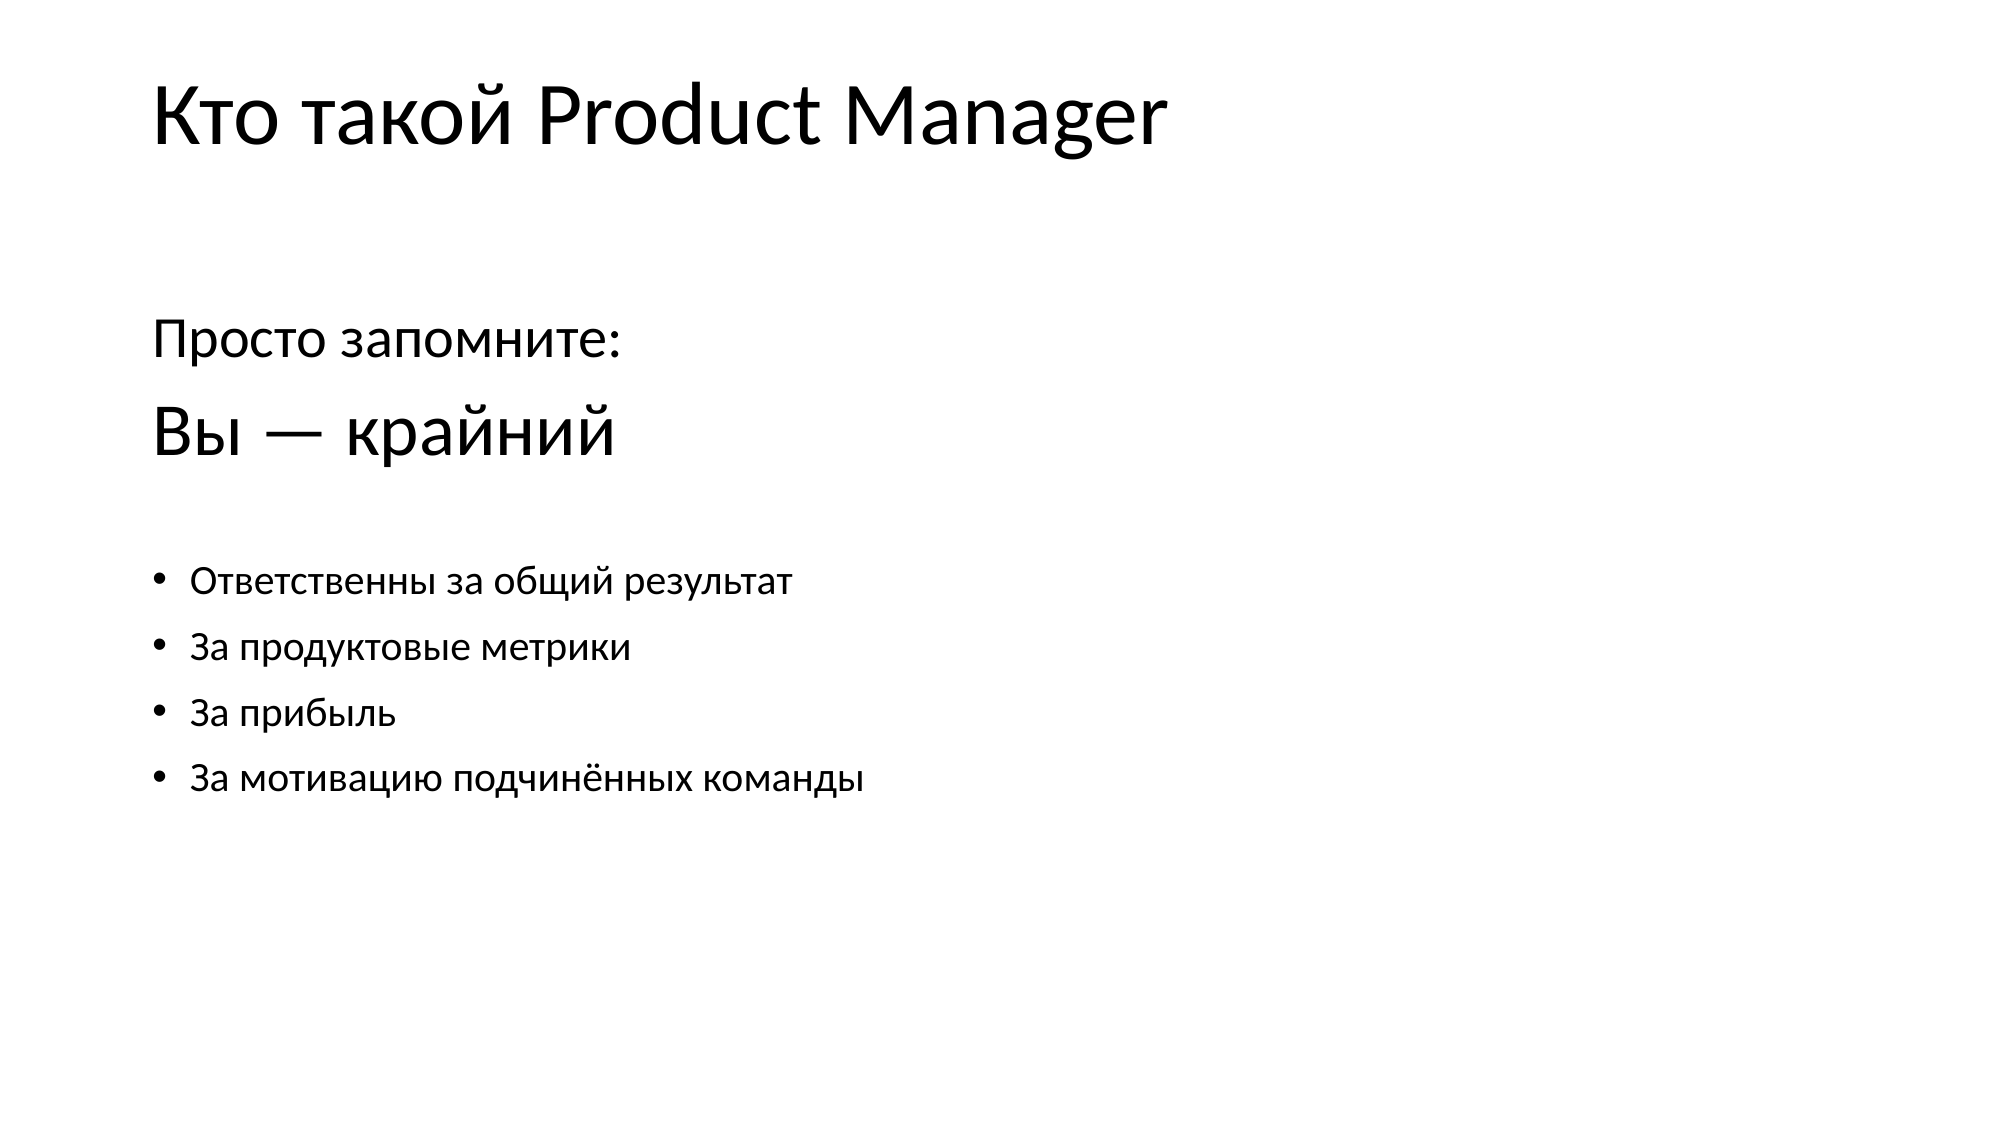

# Кто такой Product Manager
Просто запомните:
Вы — крайний

Ответственны за общий результат
За продуктовые метрики
За прибыль
За мотивацию подчинённых команды